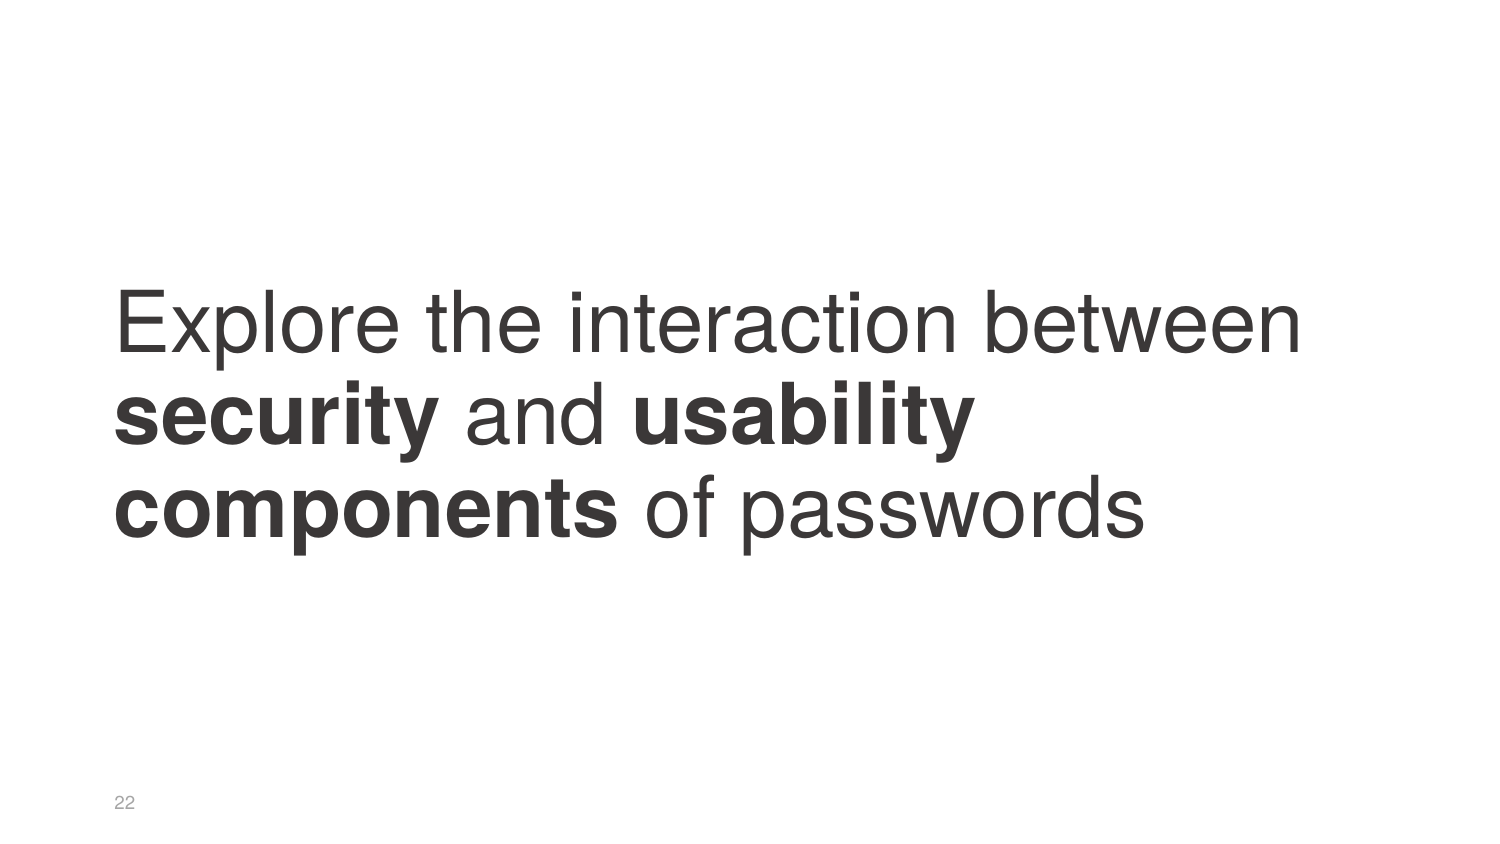

# Explore the interaction between security and usability components of passwords

22